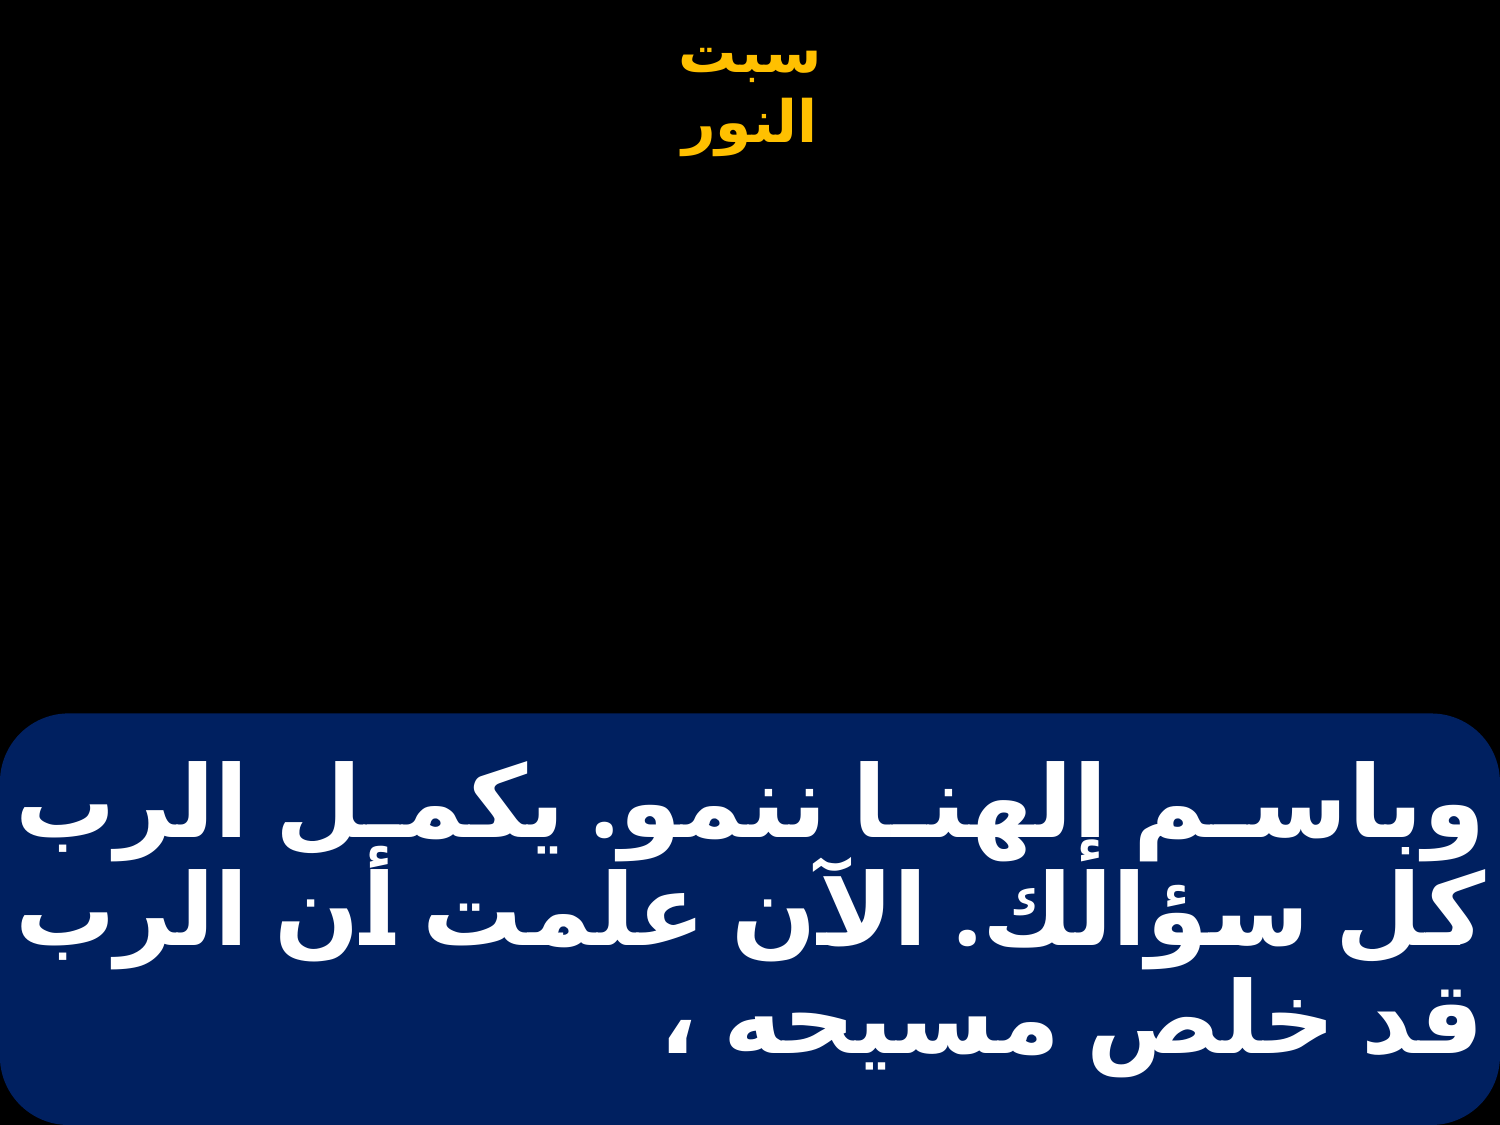

# وباسم إلهنا ننمو. يكمل الرب كل سؤالك. الآن علمت أن الرب قد خلص مسيحه ،